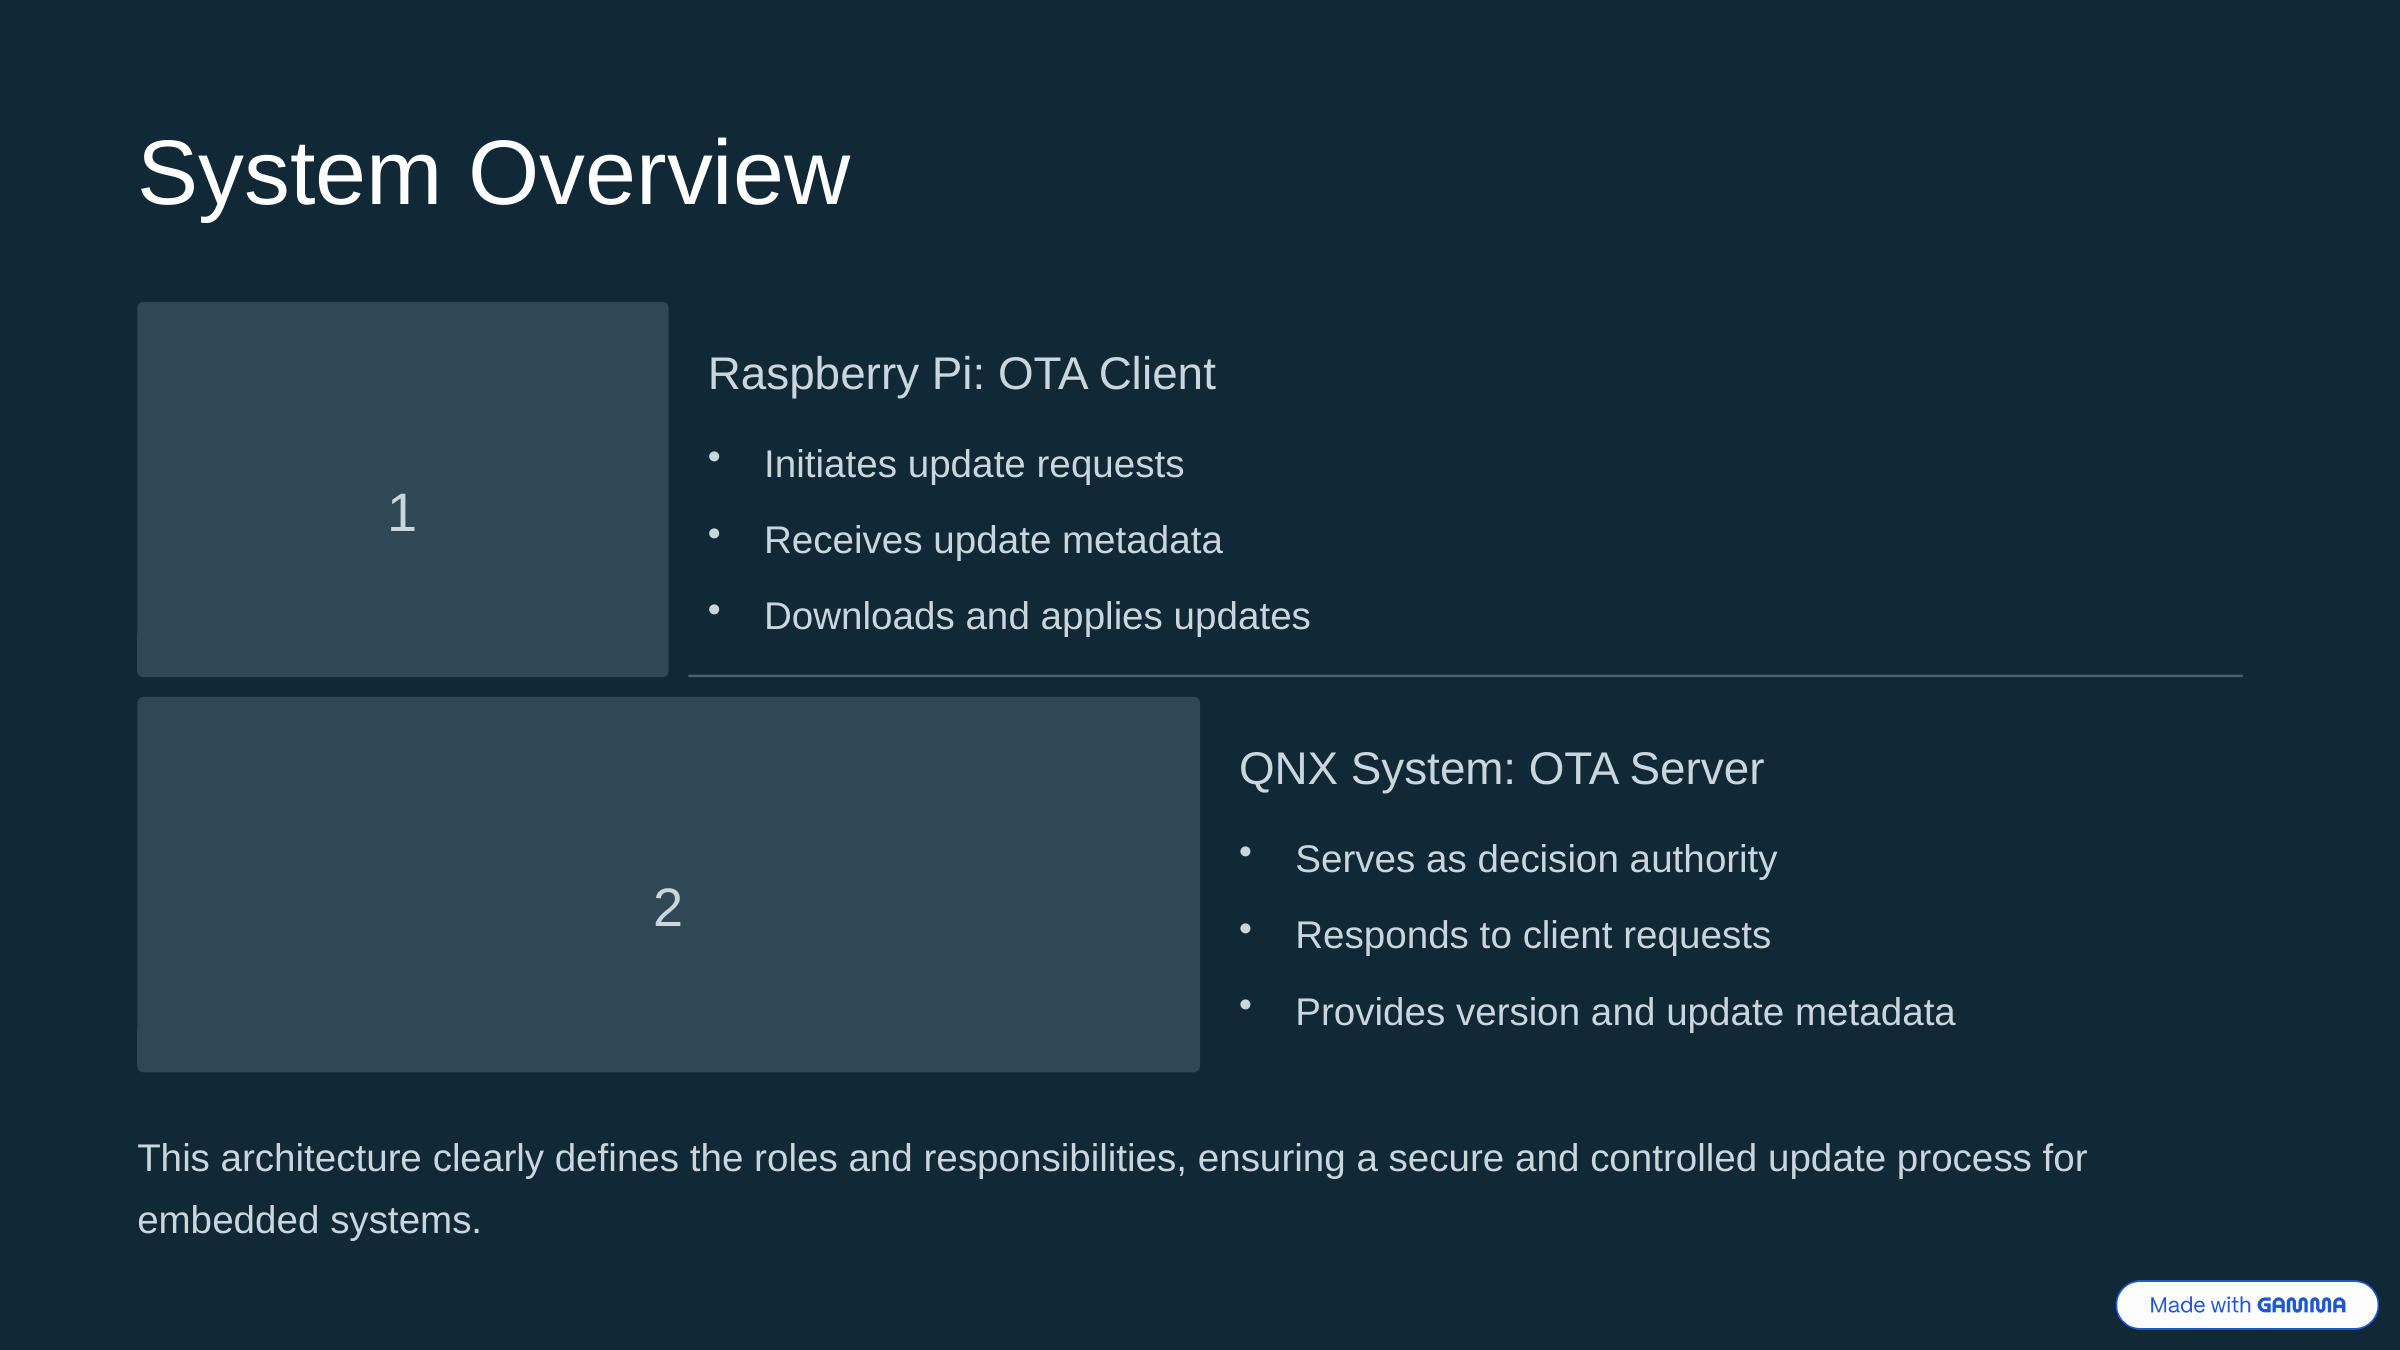

System Overview

Raspberry Pi: OTA Client
Initiates update requests
1
Receives update metadata
Downloads and applies updates

QNX System: OTA Server
Serves as decision authority
2
Responds to client requests
Provides version and update metadata
This architecture clearly defines the roles and responsibilities, ensuring a secure and controlled update process for embedded systems.